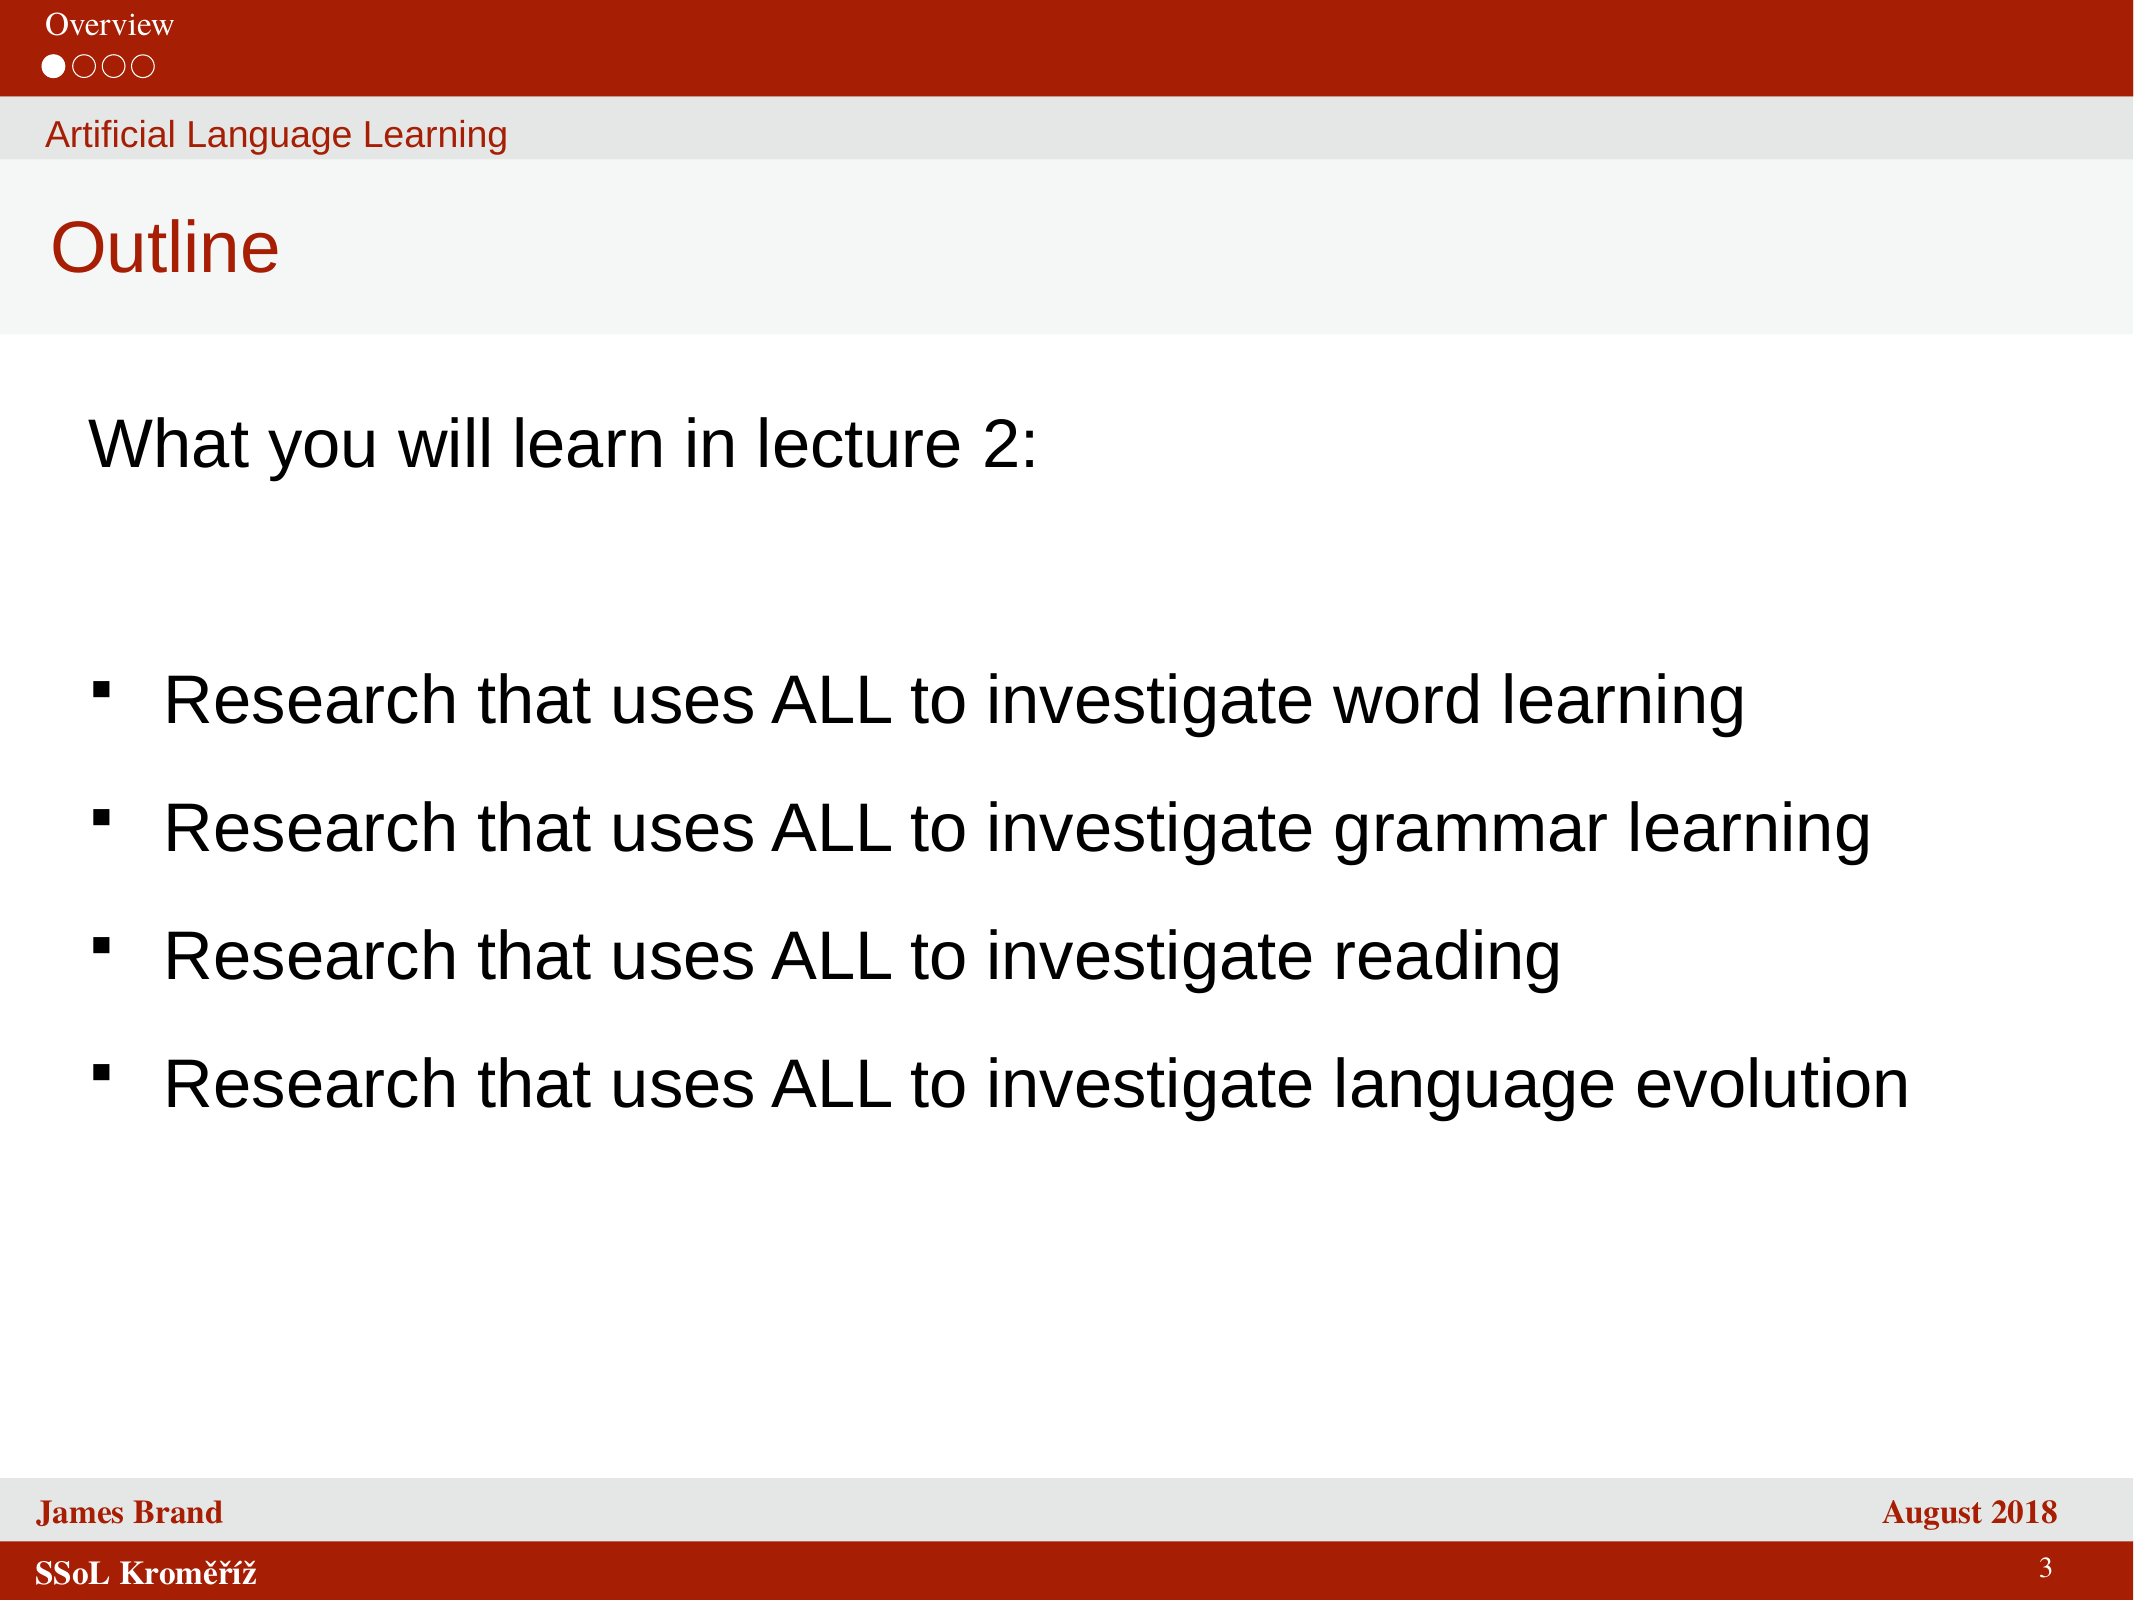

Overview

Artificial Language Learning
Outline
What you will learn in lecture 2:

Research that uses ALL to investigate word learning
Research that uses ALL to investigate grammar learning
Research that uses ALL to investigate reading
Research that uses ALL to investigate language evolution
3